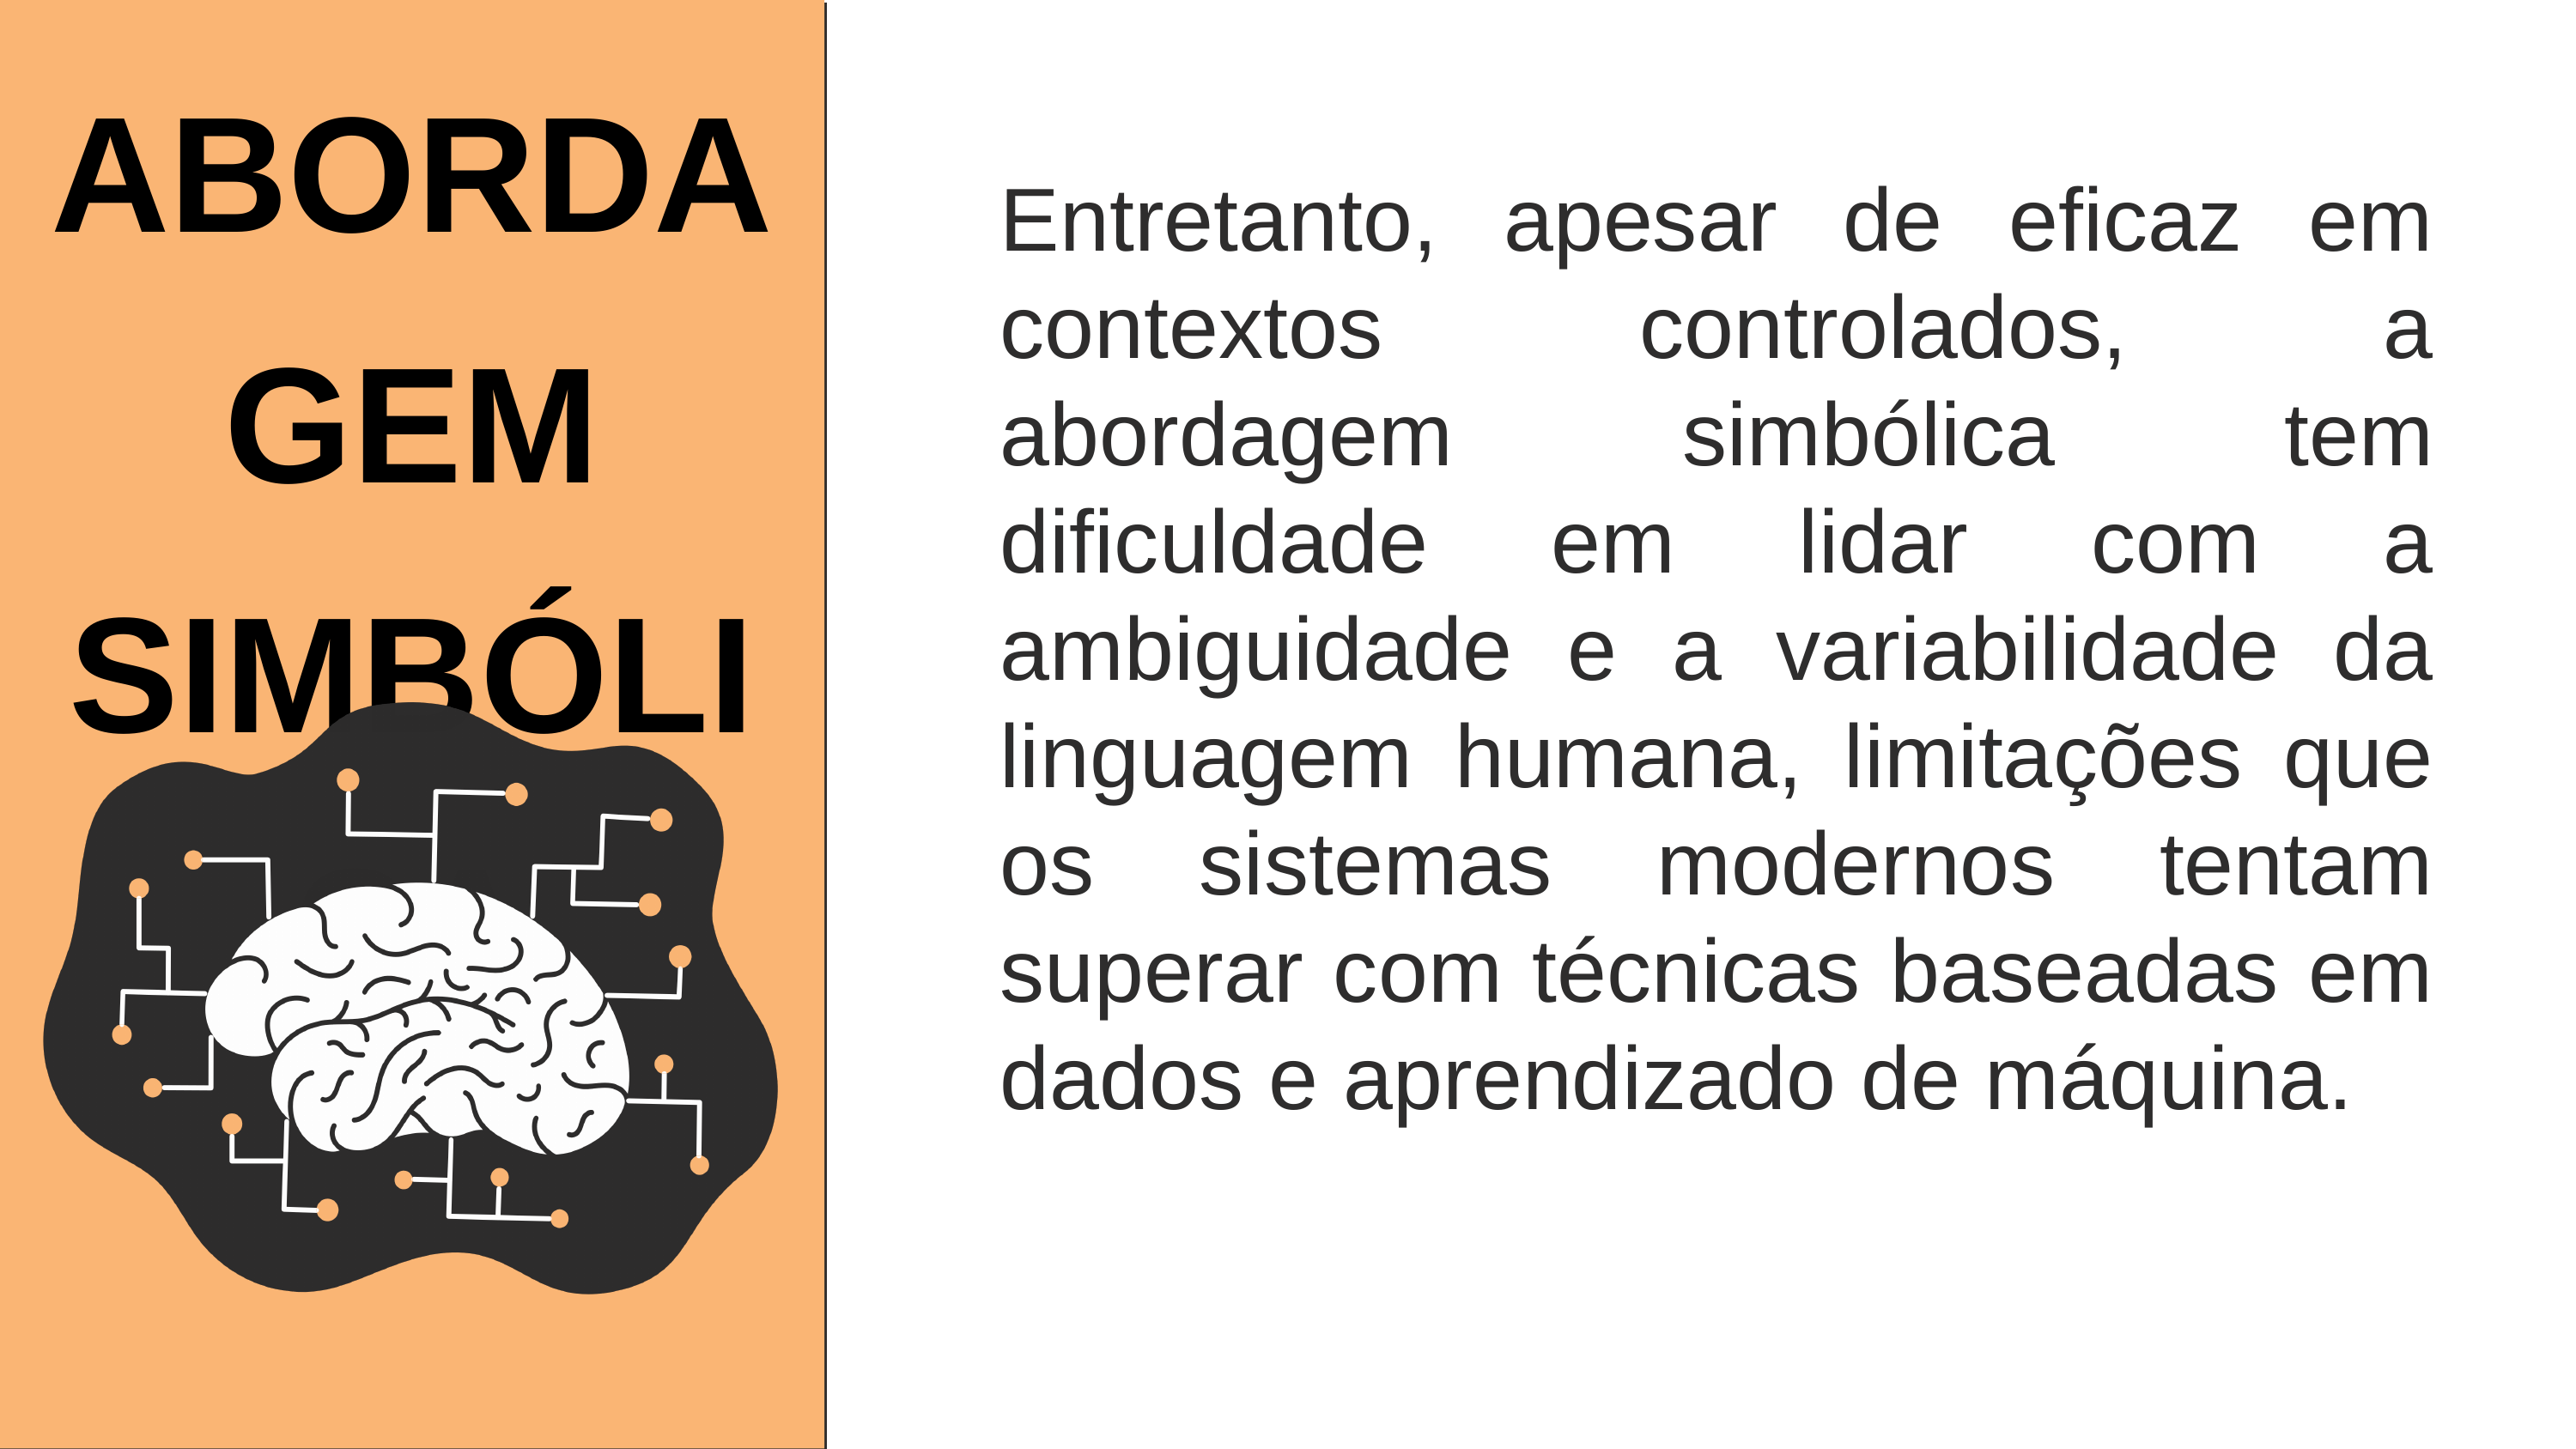

ABORDAGEM SIMBÓLICA
Entretanto, apesar de eficaz em contextos controlados, a abordagem simbólica tem dificuldade em lidar com a ambiguidade e a variabilidade da linguagem humana, limitações que os sistemas modernos tentam superar com técnicas baseadas em dados e aprendizado de máquina.